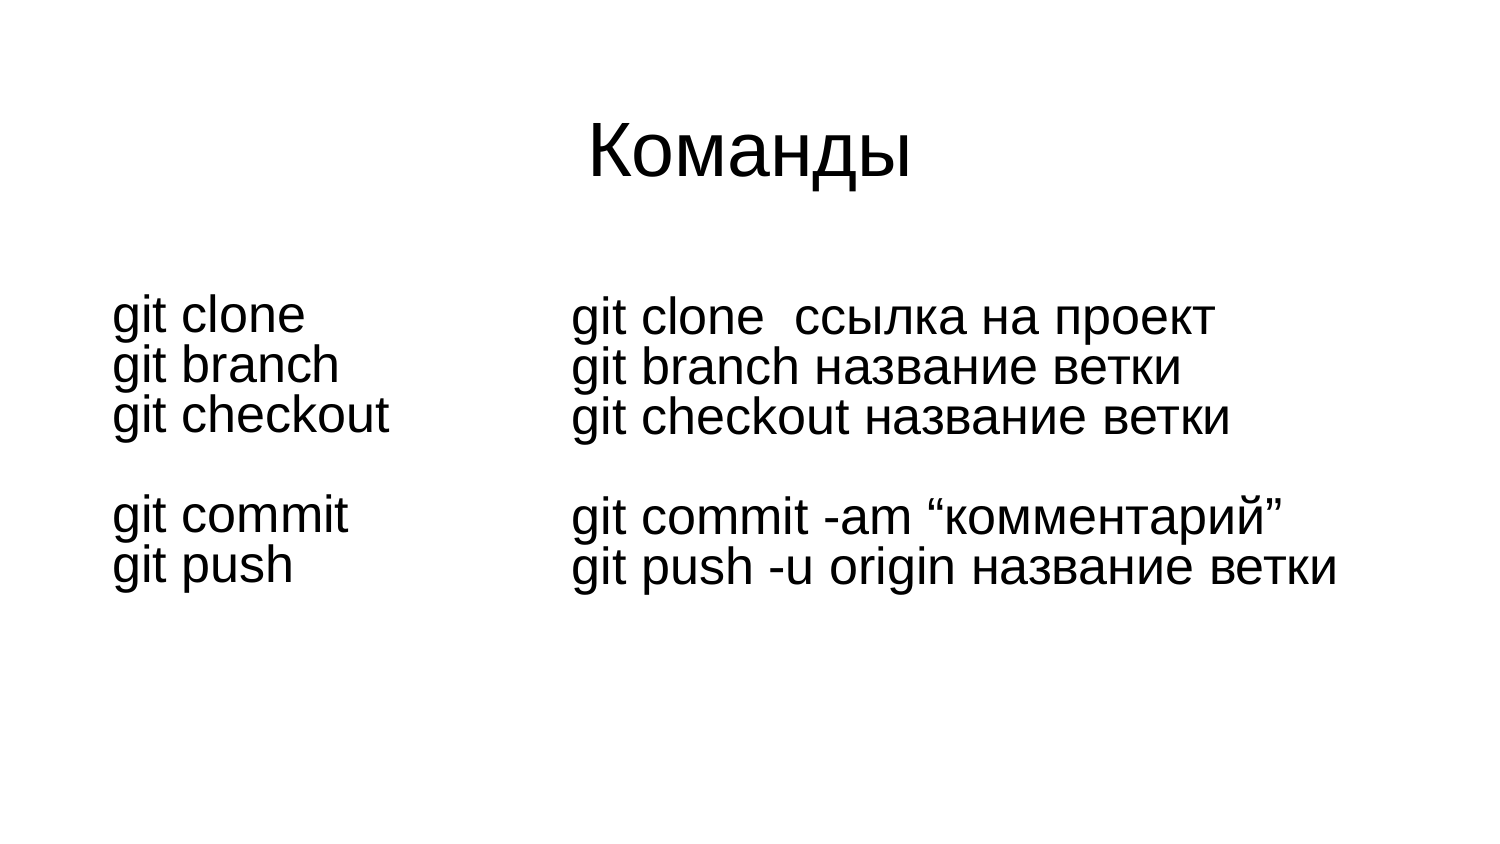

# Команды
git clone
git branch
git checkout

git commit
git push

git clone  ссылка на проект
git branch название ветки
git checkout название ветки

git commit -am “комментарий”
git push -u origin название ветки